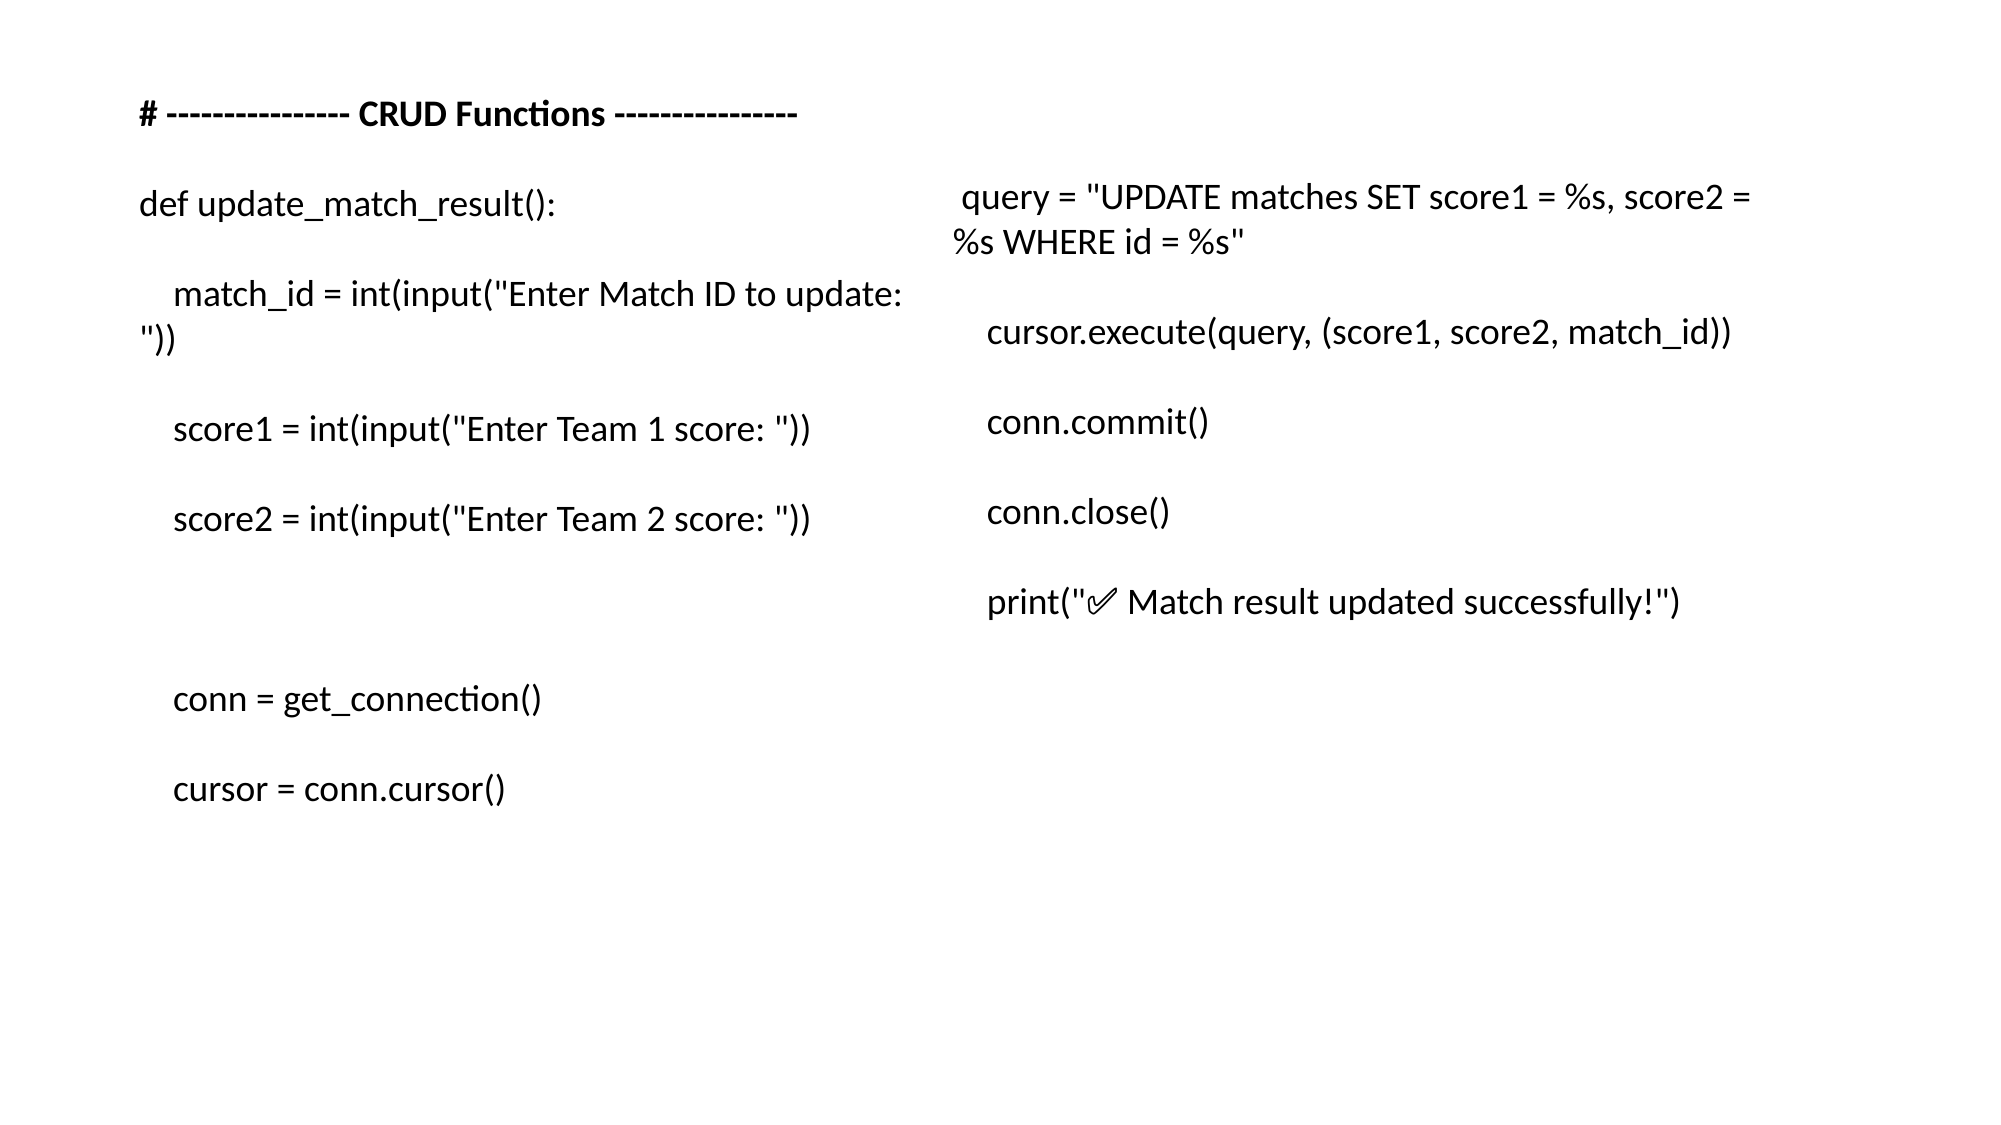

# ---------------- CRUD Functions ---------------- def update_match_result(): match_id = int(input("Enter Match ID to update: ")) score1 = int(input("Enter Team 1 score: ")) score2 = int(input("Enter Team 2 score: ")) conn = get_connection() cursor = conn.cursor()
 query = "UPDATE matches SET score1 = %s, score2 = %s WHERE id = %s"
    cursor.execute(query, (score1, score2, match_id))
    conn.commit()
    conn.close()
    print("✅ Match result updated successfully!")